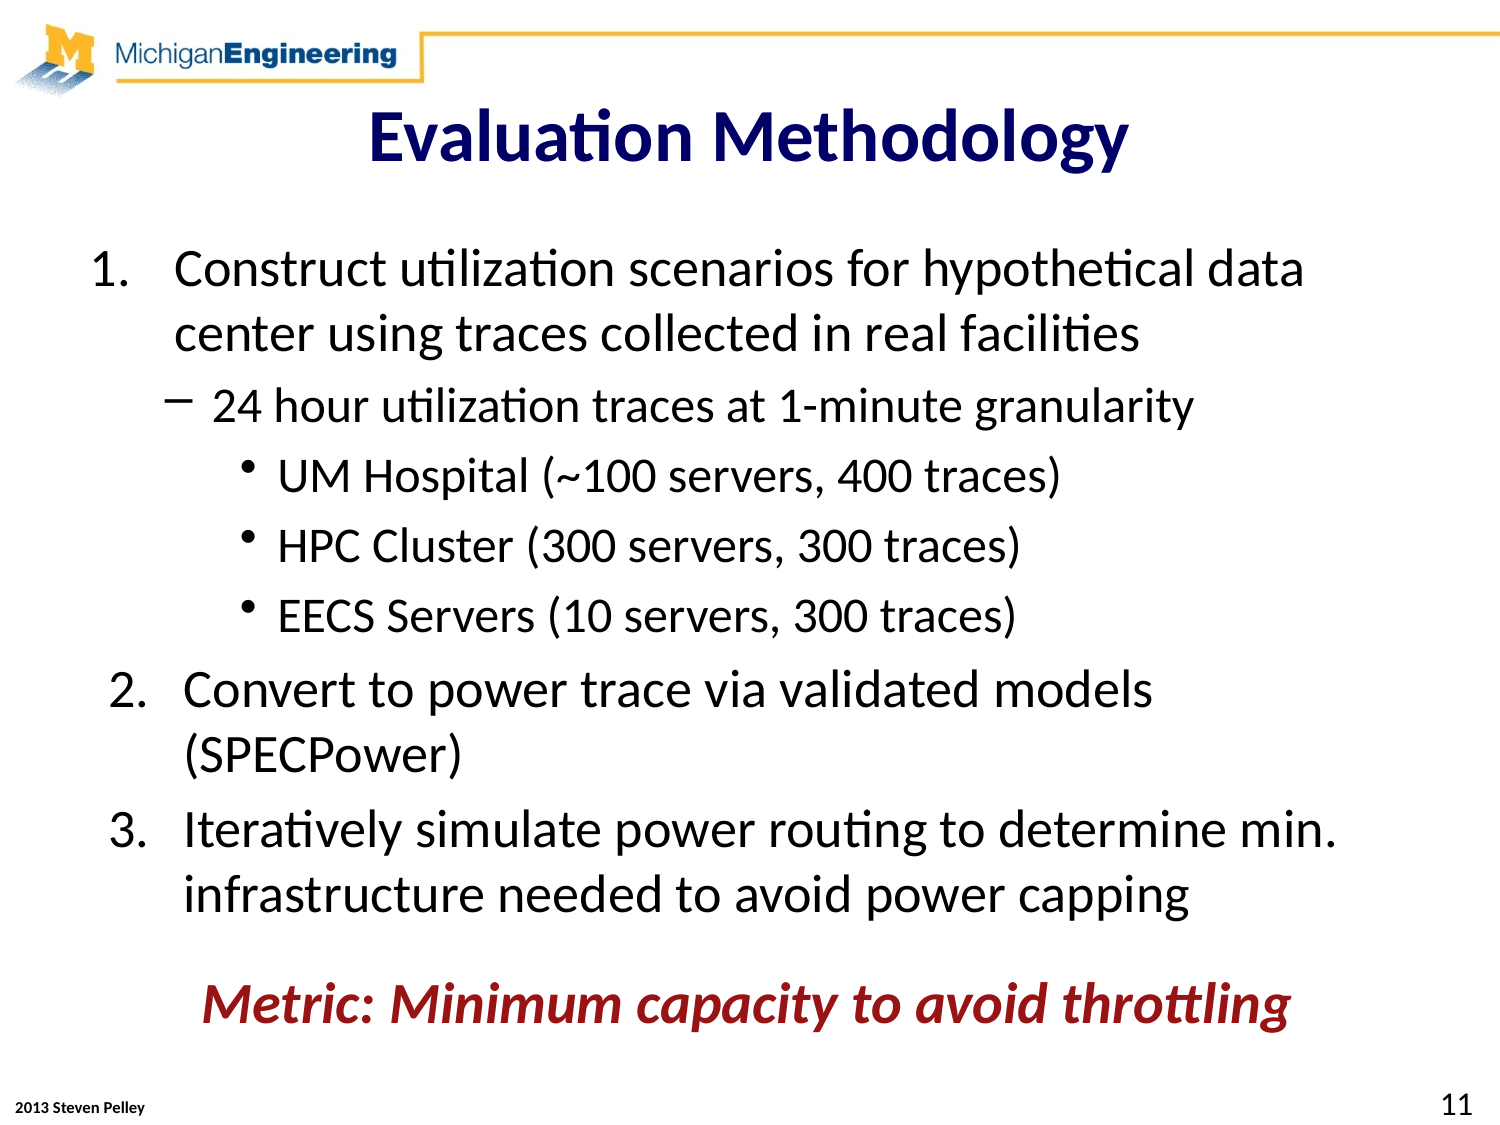

# Evaluation Methodology
Construct utilization scenarios for hypothetical data center using traces collected in real facilities
24 hour utilization traces at 1-minute granularity
UM Hospital (~100 servers, 400 traces)
HPC Cluster (300 servers, 300 traces)
EECS Servers (10 servers, 300 traces)
Convert to power trace via validated models (SPECPower)
Iteratively simulate power routing to determine min.  infrastructure needed to avoid power capping
Metric: Minimum capacity to avoid throttling
117